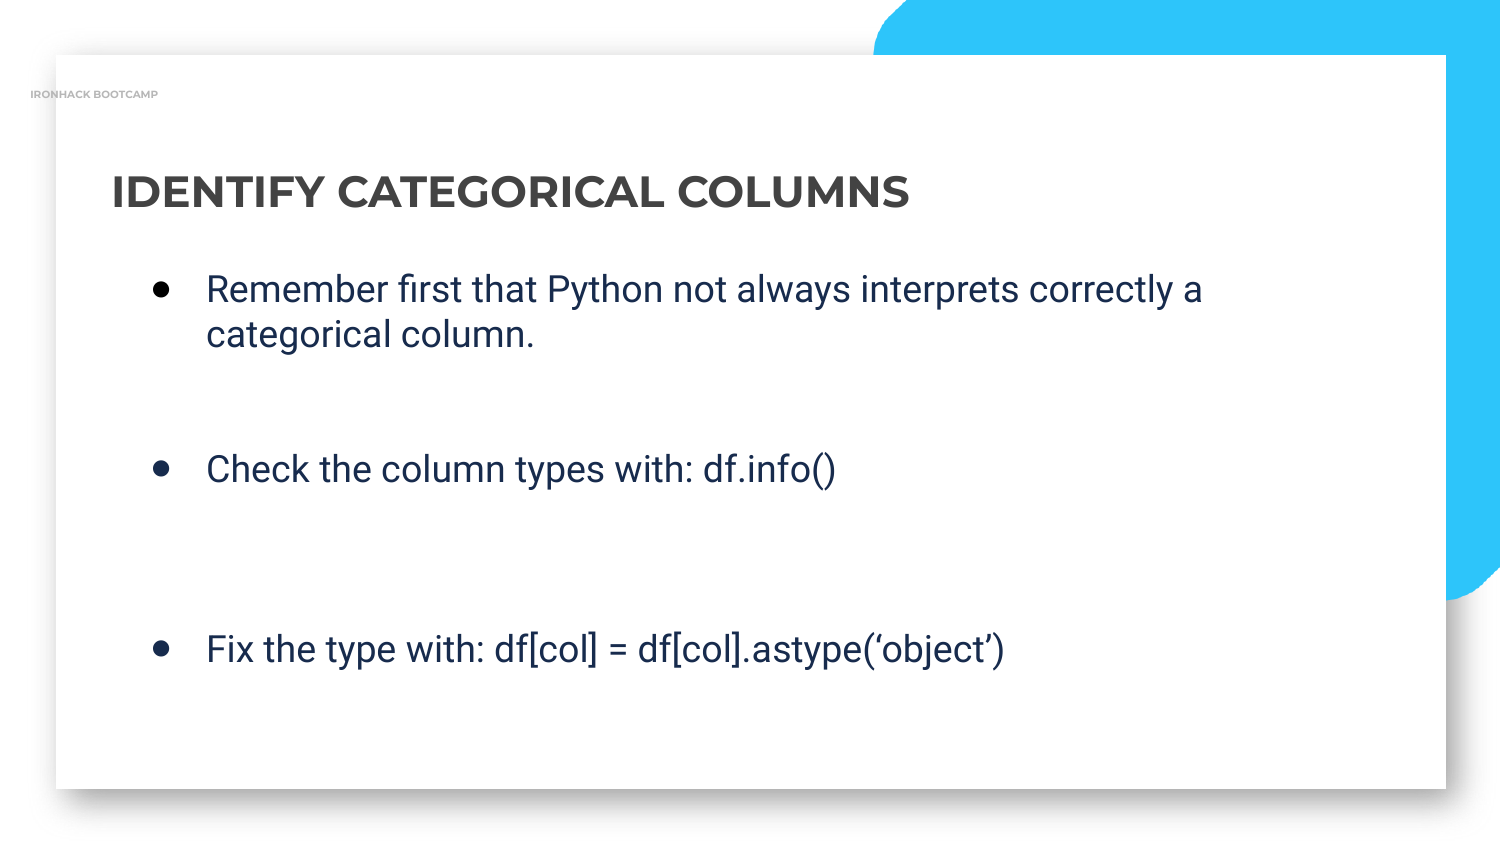

IRONHACK BOOTCAMP
IDENTIFY CATEGORICAL COLUMNS
Remember first that Python not always interprets correctly a categorical column.

Check the column types with: df.info()

Fix the type with: df[col] = df[col].astype(‘object’)